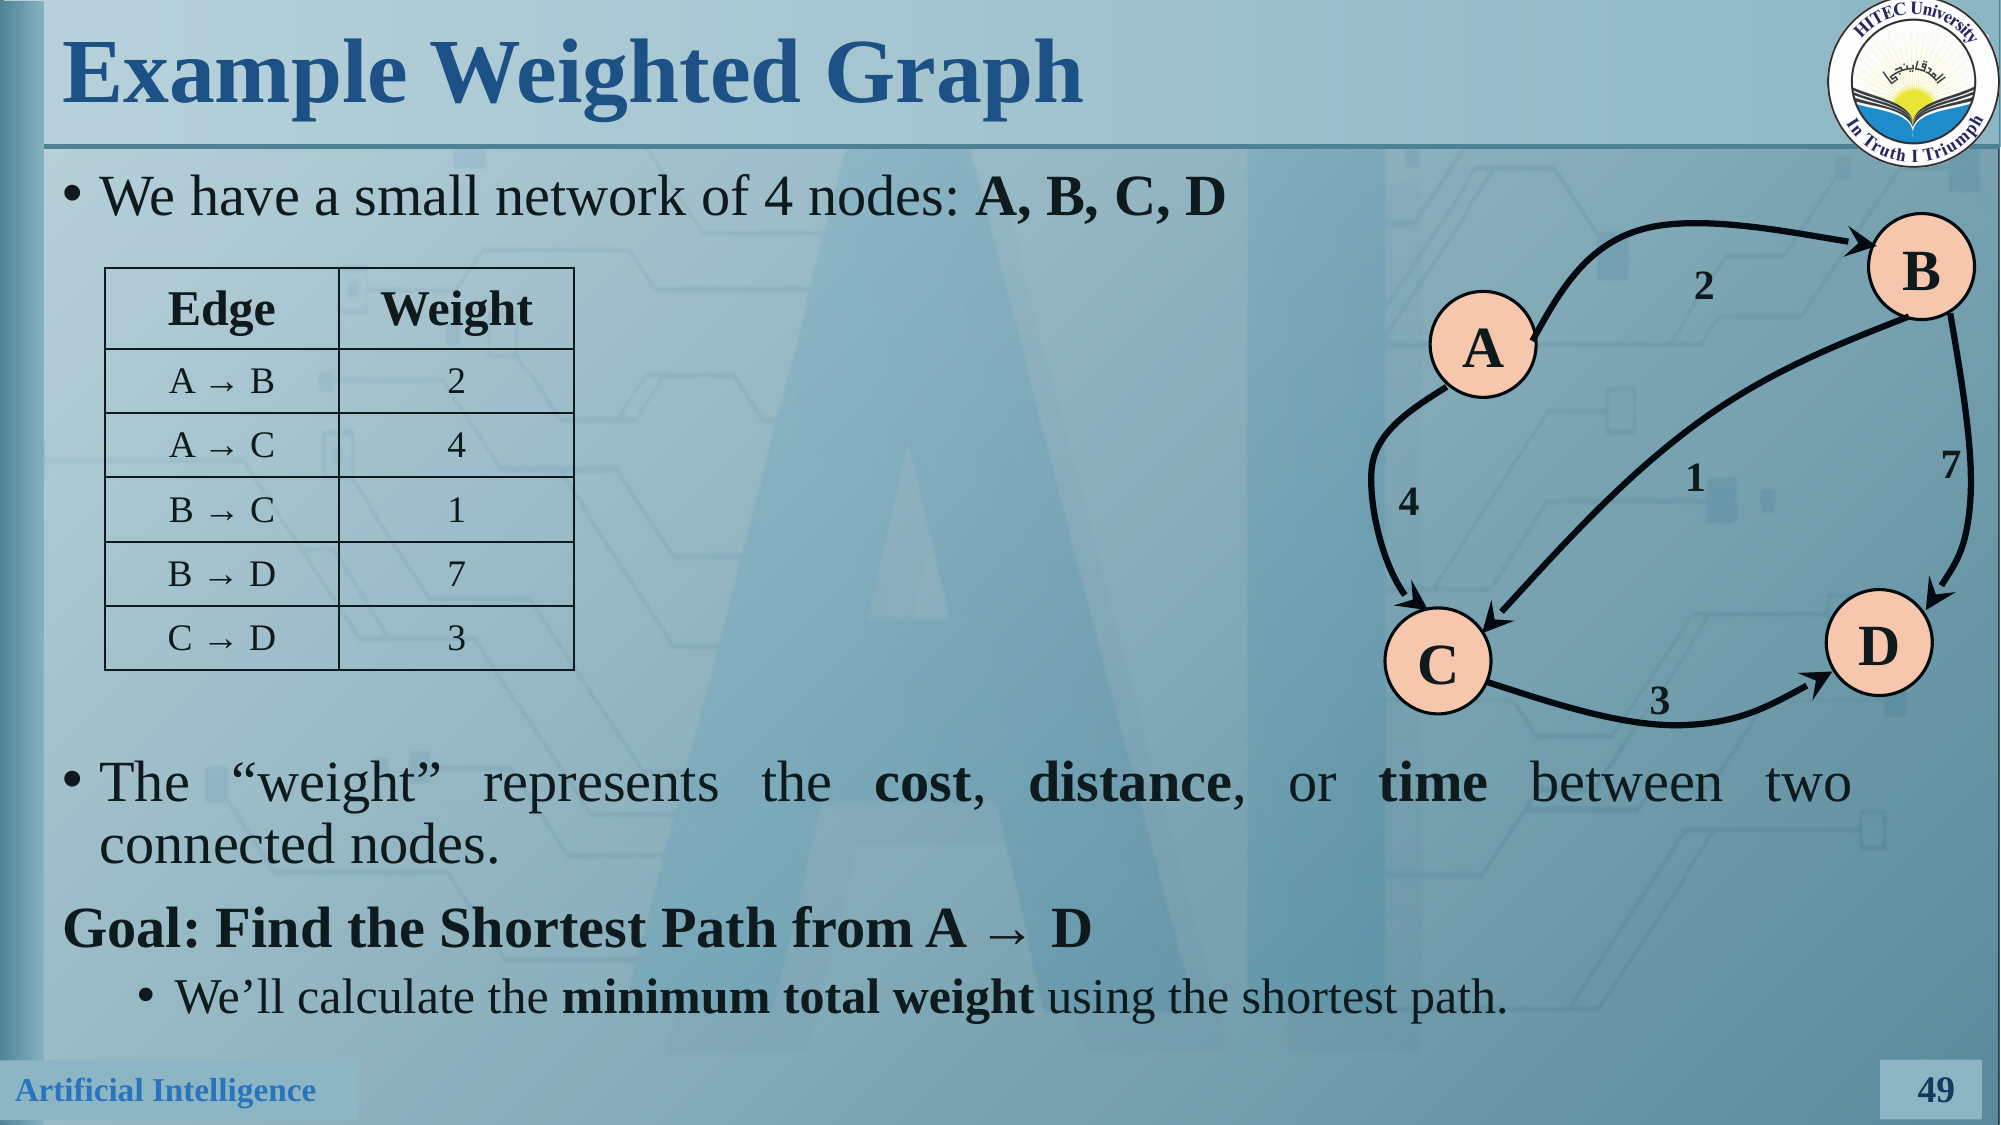

# Example Weighted Graph
We have a small network of 4 nodes: A, B, C, D

The “weight” represents the cost, distance, or time between two connected nodes.
Goal: Find the Shortest Path from A → D
We’ll calculate the minimum total weight using the shortest path.

B
2
A
7
1
4
D
C
3
| Edge | Weight |
| --- | --- |
| A → B | 2 |
| A → C | 4 |
| B → C | 1 |
| B → D | 7 |
| C → D | 3 |
49